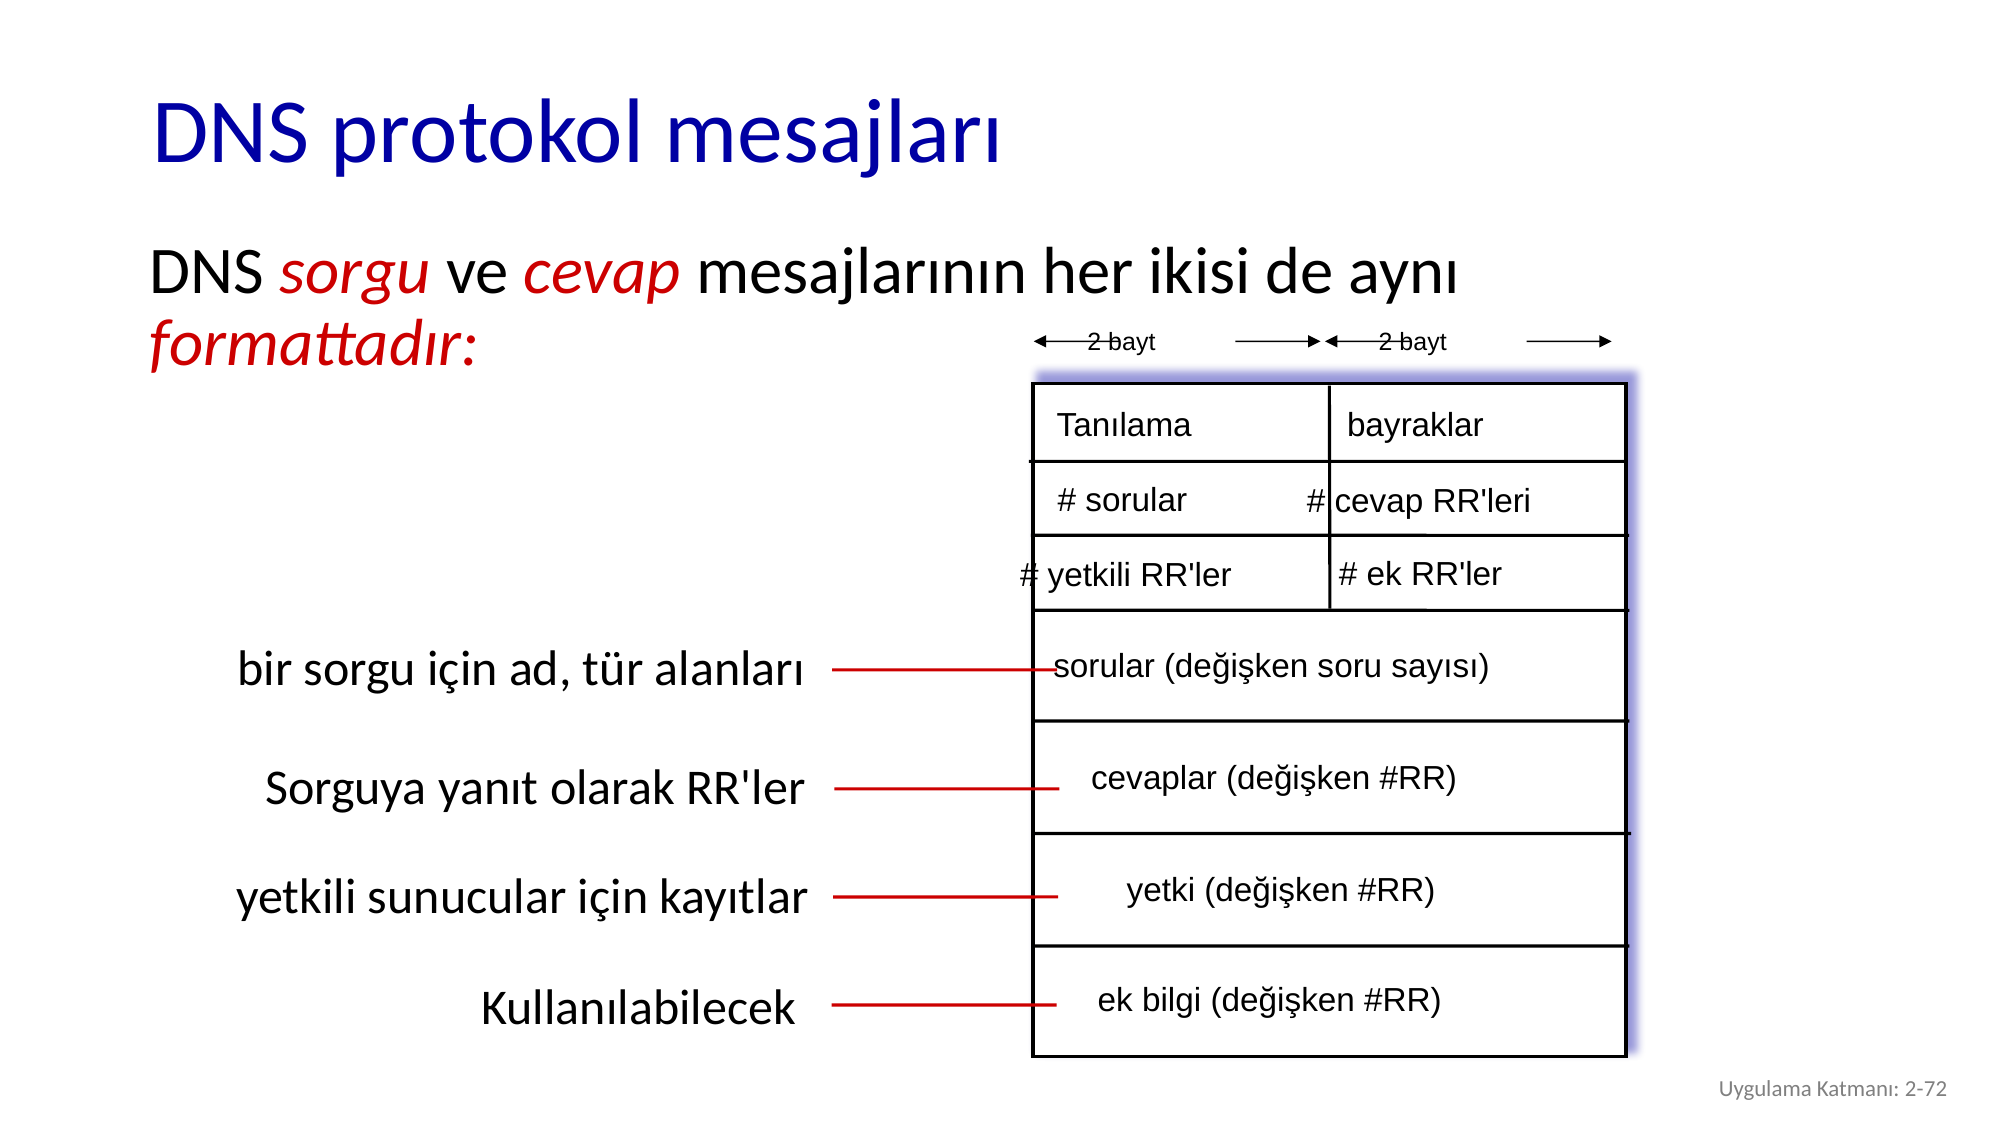

# DNS protokol mesajları
DNS sorgu ve cevap mesajlarının her ikisi de aynı formattadır:
2 bayt

2 bayt

Tanılama
bayraklar

# sorular
# cevap RR'leri

# ek RR'ler
# yetkili RR'ler

sorular (değişken soru sayısı)

cevaplar (değişken #RR)

yetki (değişken #RR)

ek bilgi (değişken #RR)
bir sorgu için ad, tür alanları

Sorguya yanıt olarak RR'ler

yetkili sunucular için kayıtlar

Kullanılabilecek

Uygulama Katmanı: 2-72